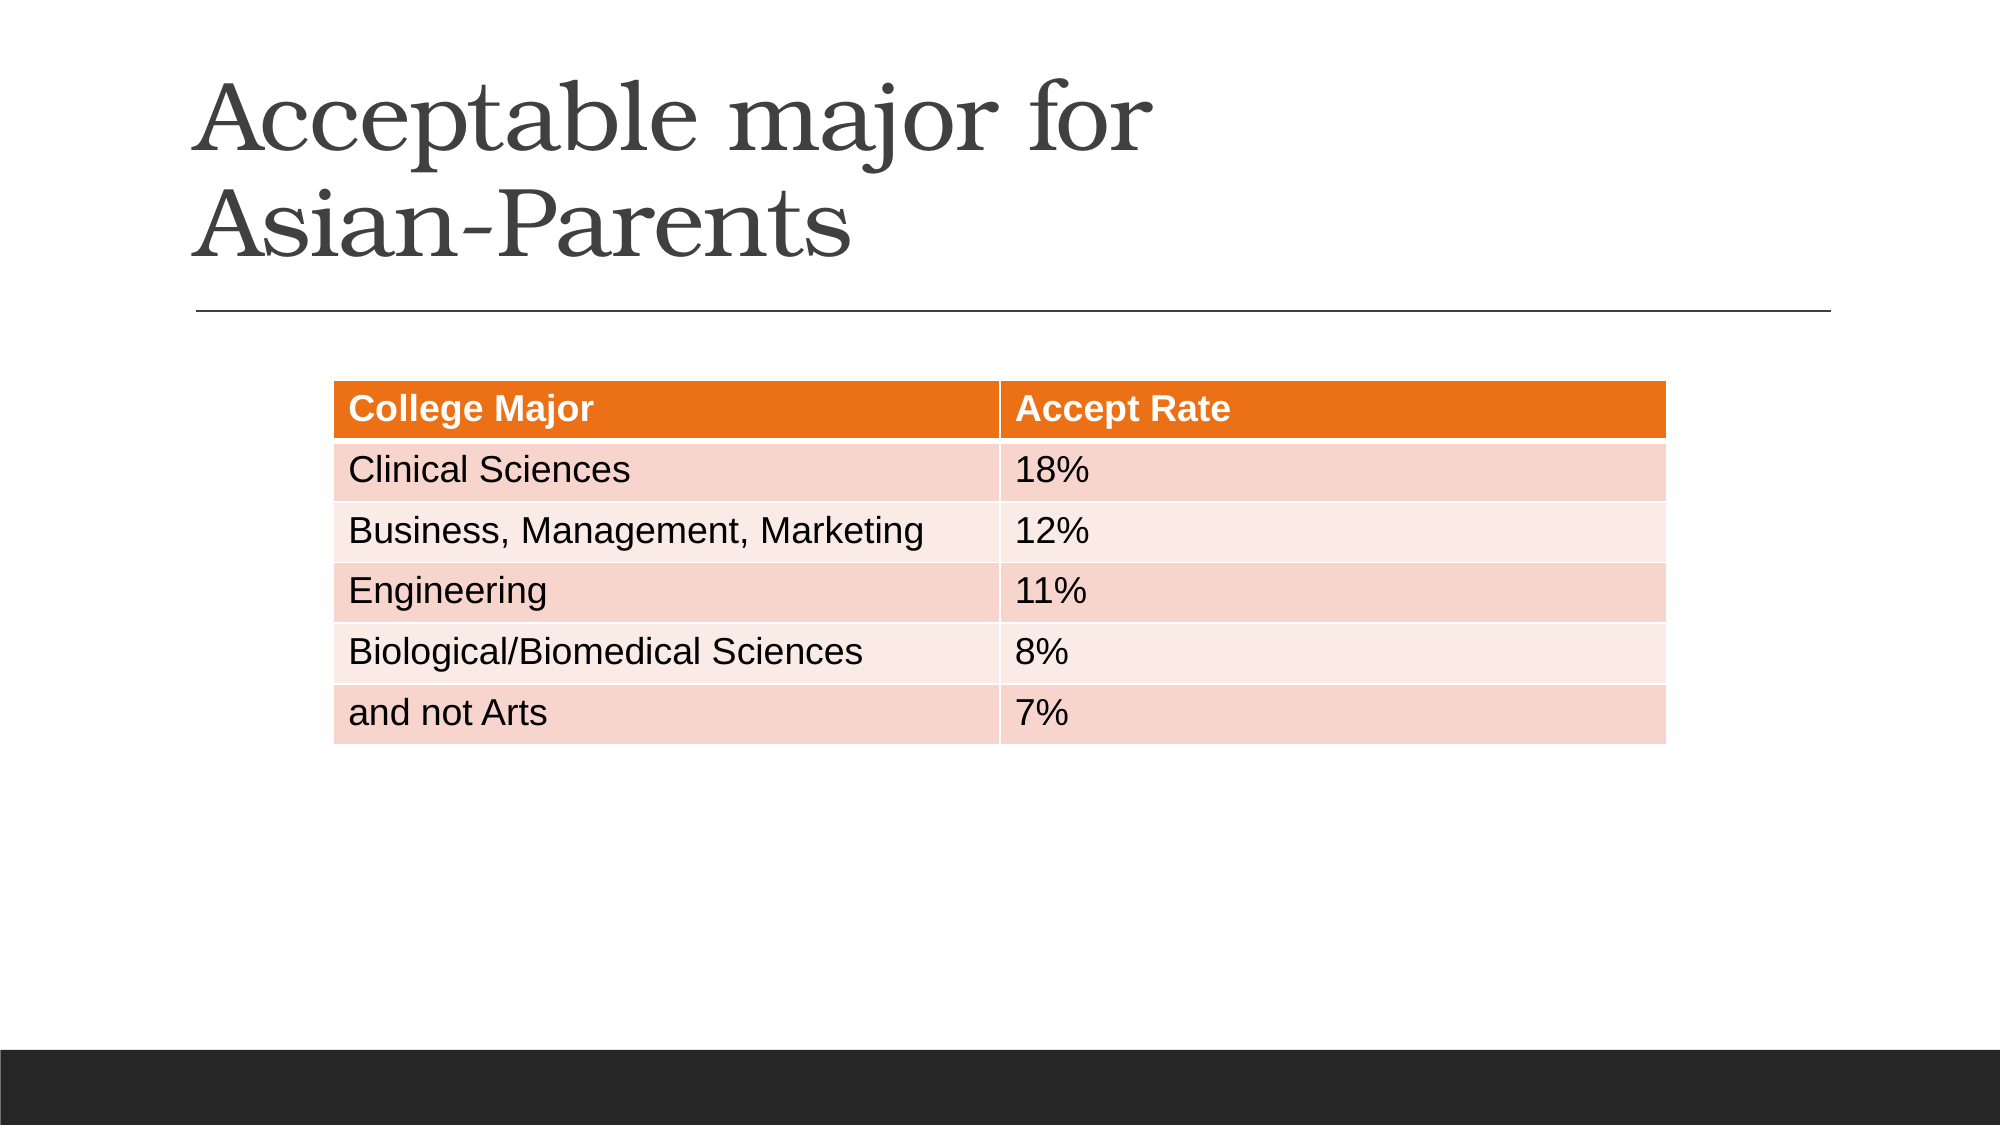

# Acceptable major for Asian-Parents
| College Major | Accept Rate |
| --- | --- |
| Clinical Sciences | 18% |
| Business, Management, Marketing | 12% |
| Engineering | 11% |
| Biological/Biomedical Sciences | 8% |
| and not Arts | 7% |